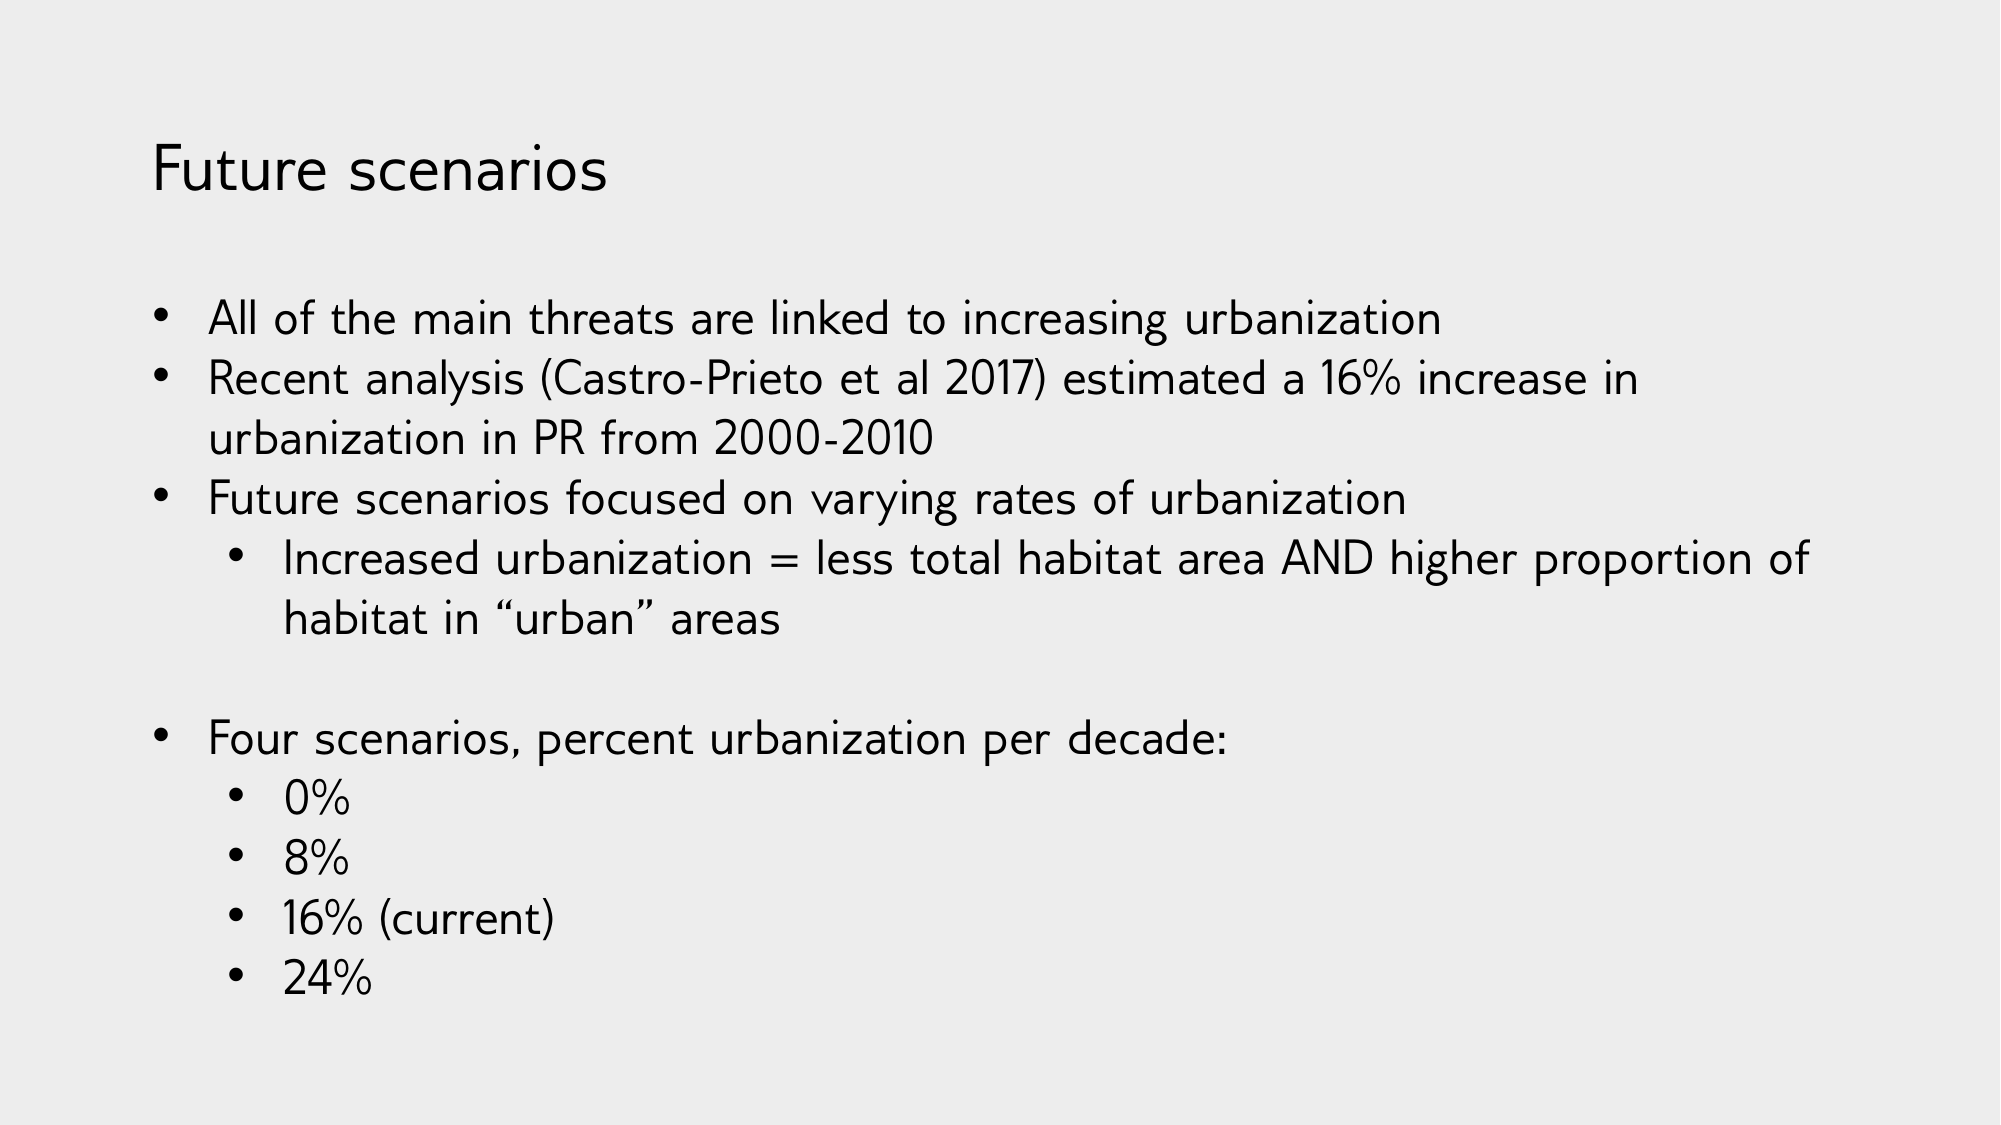

# Future scenarios
All of the main threats are linked to increasing urbanization
Recent analysis (Castro-Prieto et al 2017) estimated a 16% increase in urbanization in PR from 2000-2010
Future scenarios focused on varying rates of urbanization
Increased urbanization = less total habitat area AND higher proportion of habitat in “urban” areas

Four scenarios, percent urbanization per decade:
0%
8%
16% (current)
24%